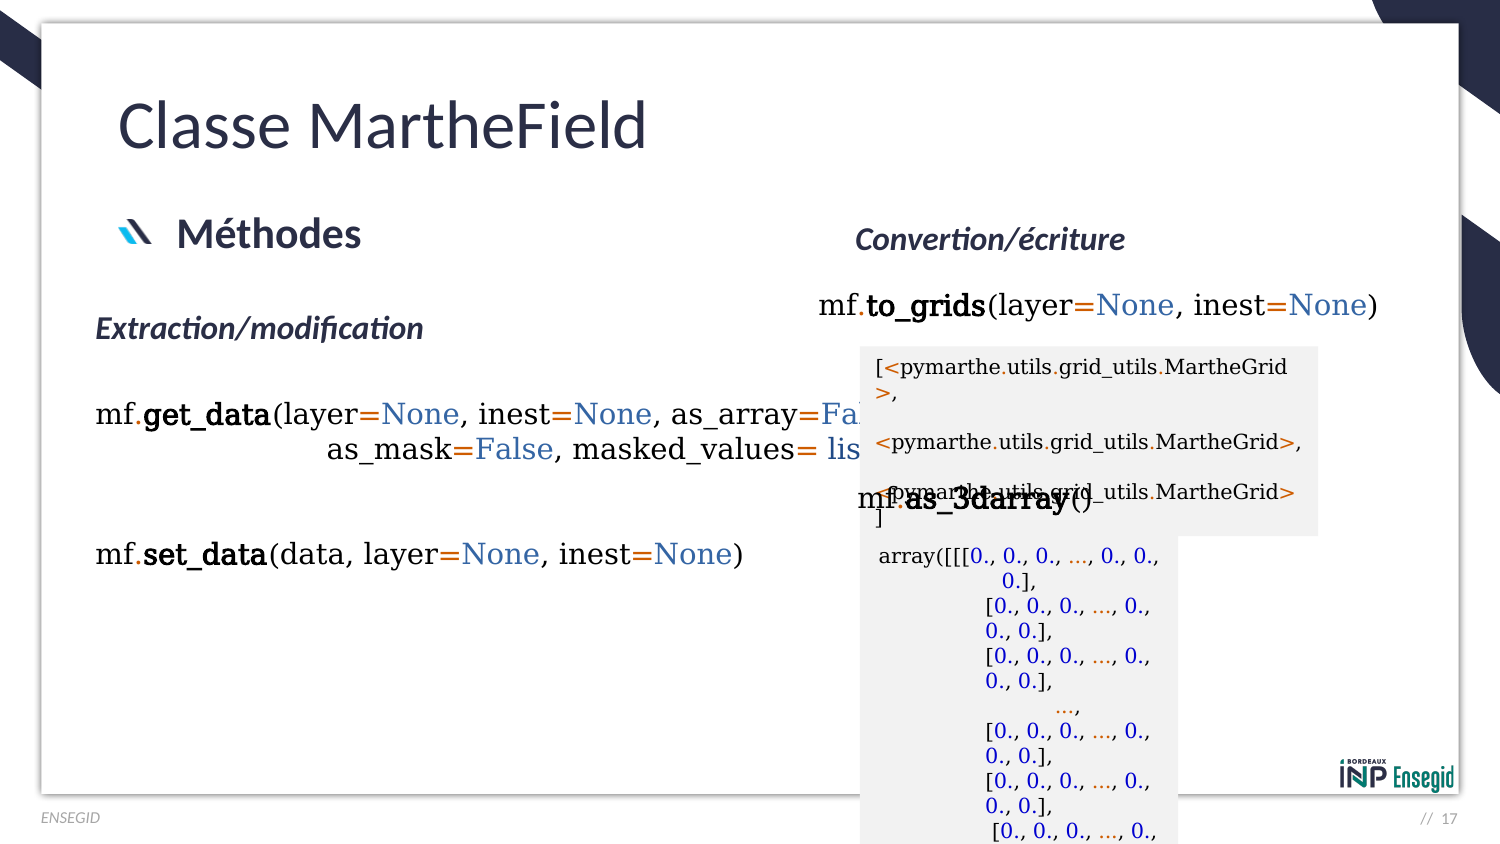

# Classe MartheField
Méthodes
Convertion/écriture
mf.to_grids(layer=None, inest=None)
Extraction/modification
[<pymarthe.utils.grid_utils.MartheGrid>,
 <pymarthe.utils.grid_utils.MartheGrid>,
 <pymarthe.utils.grid_utils.MartheGrid>]
mf.get_data(layer=None, inest=None, as_array=False,
                         as_mask=False, masked_values= list())

mf.set_data(data, layer=None, inest=None)
mf.as_3darray()
array([[[0., 0., 0., ..., 0., 0., 0.],
               [0., 0., 0., ..., 0., 0., 0.],
               [0., 0., 0., ..., 0., 0., 0.],
               ...,
               [0., 0., 0., ..., 0., 0., 0.],
               [0., 0., 0., ..., 0., 0., 0.],
                 [0., 0., 0., ..., 0., 0., 0.]],
                                ...,                    ])
mf.write_data(filename=None)